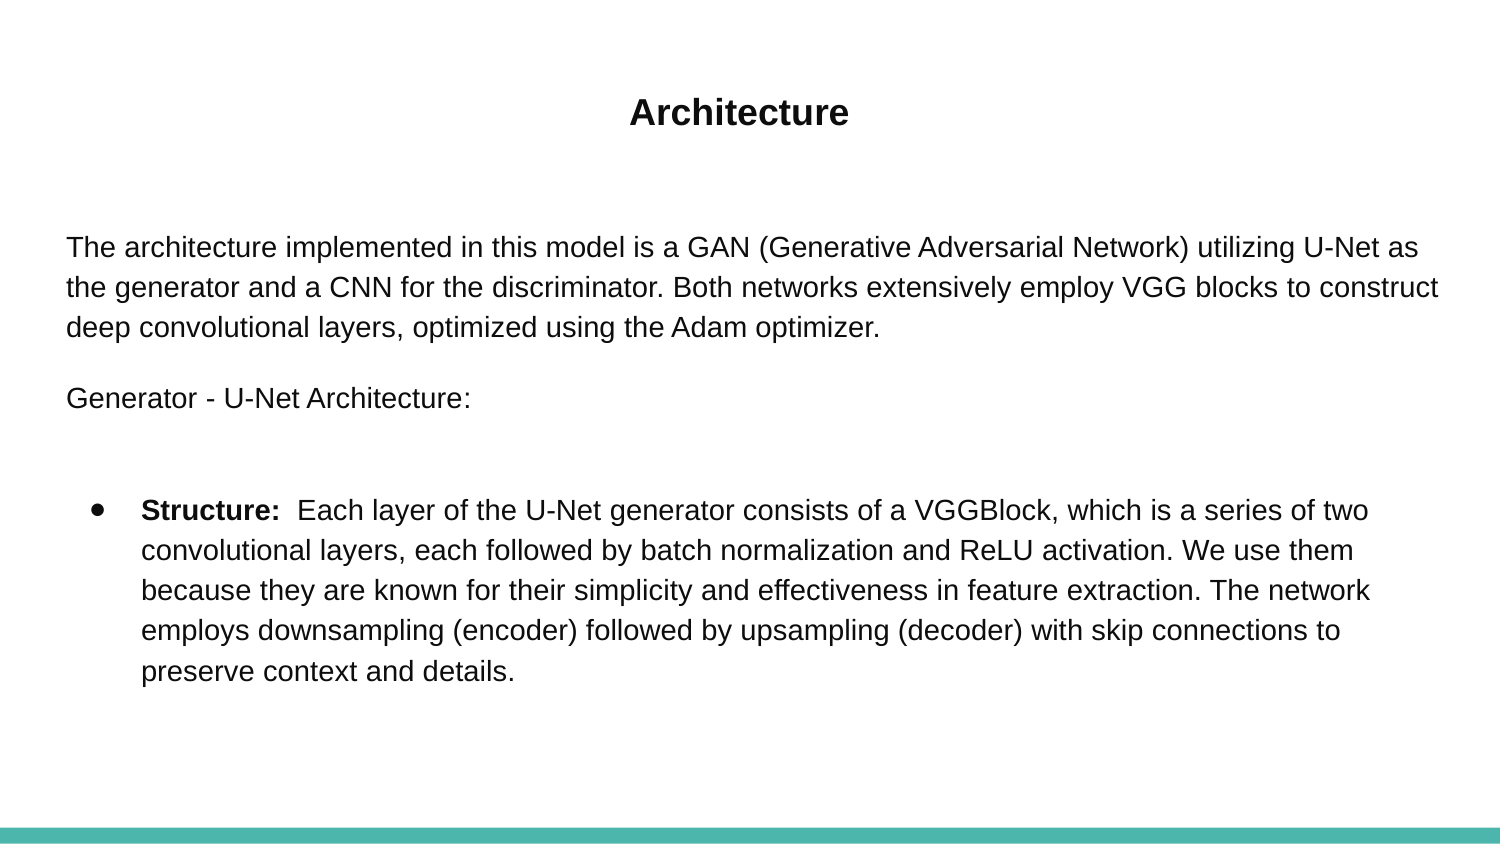

# Architecture
The architecture implemented in this model is a GAN (Generative Adversarial Network) utilizing U-Net as the generator and a CNN for the discriminator. Both networks extensively employ VGG blocks to construct deep convolutional layers, optimized using the Adam optimizer.
Generator - U-Net Architecture:

Structure:  Each layer of the U-Net generator consists of a VGGBlock, which is a series of two convolutional layers, each followed by batch normalization and ReLU activation. We use them because they are known for their simplicity and effectiveness in feature extraction. The network employs downsampling (encoder) followed by upsampling (decoder) with skip connections to preserve context and details.